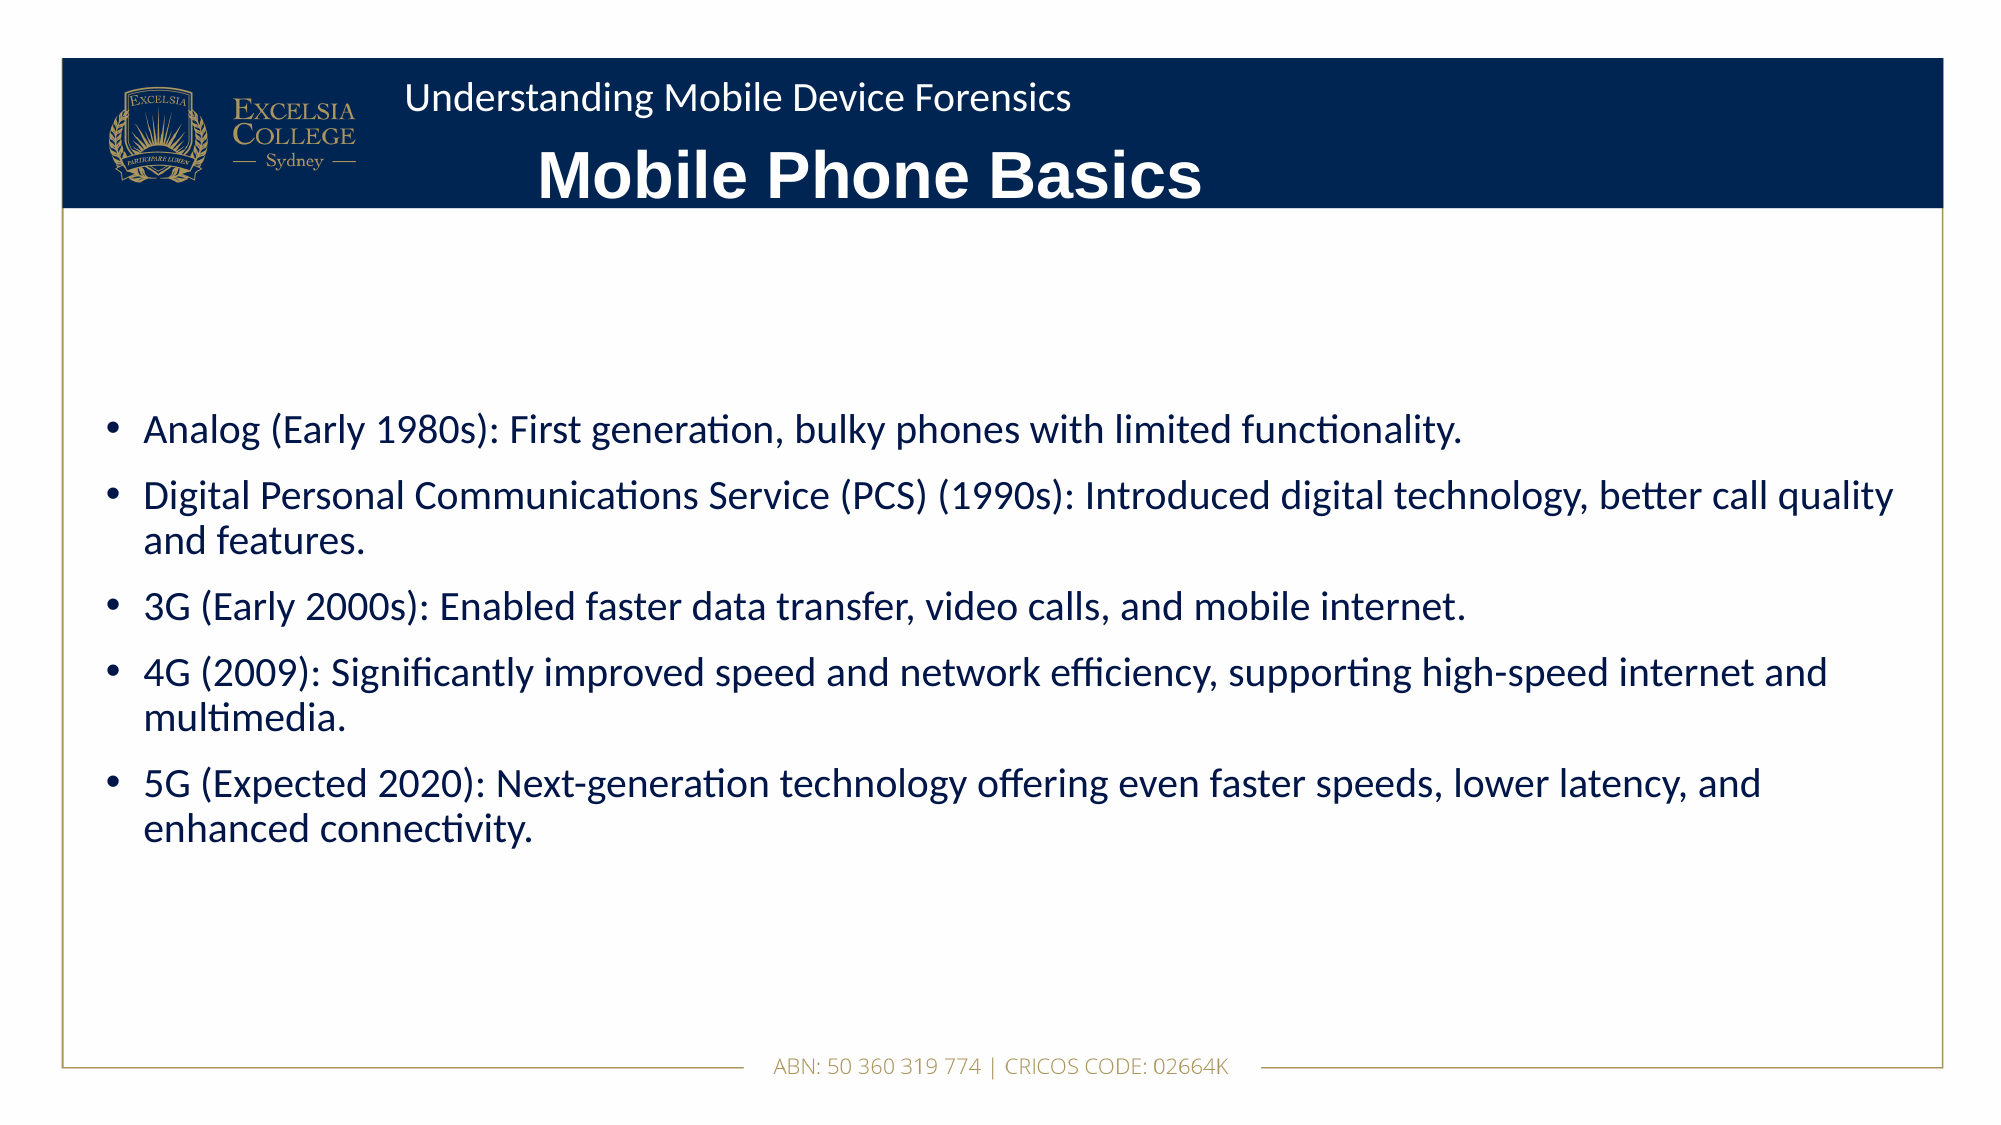

# Understanding Mobile Device Forensics
Mobile Phone Basics
Analog (Early 1980s): First generation, bulky phones with limited functionality.
Digital Personal Communications Service (PCS) (1990s): Introduced digital technology, better call quality and features.
3G (Early 2000s): Enabled faster data transfer, video calls, and mobile internet.
4G (2009): Significantly improved speed and network efficiency, supporting high-speed internet and multimedia.
5G (Expected 2020): Next-generation technology offering even faster speeds, lower latency, and enhanced connectivity.